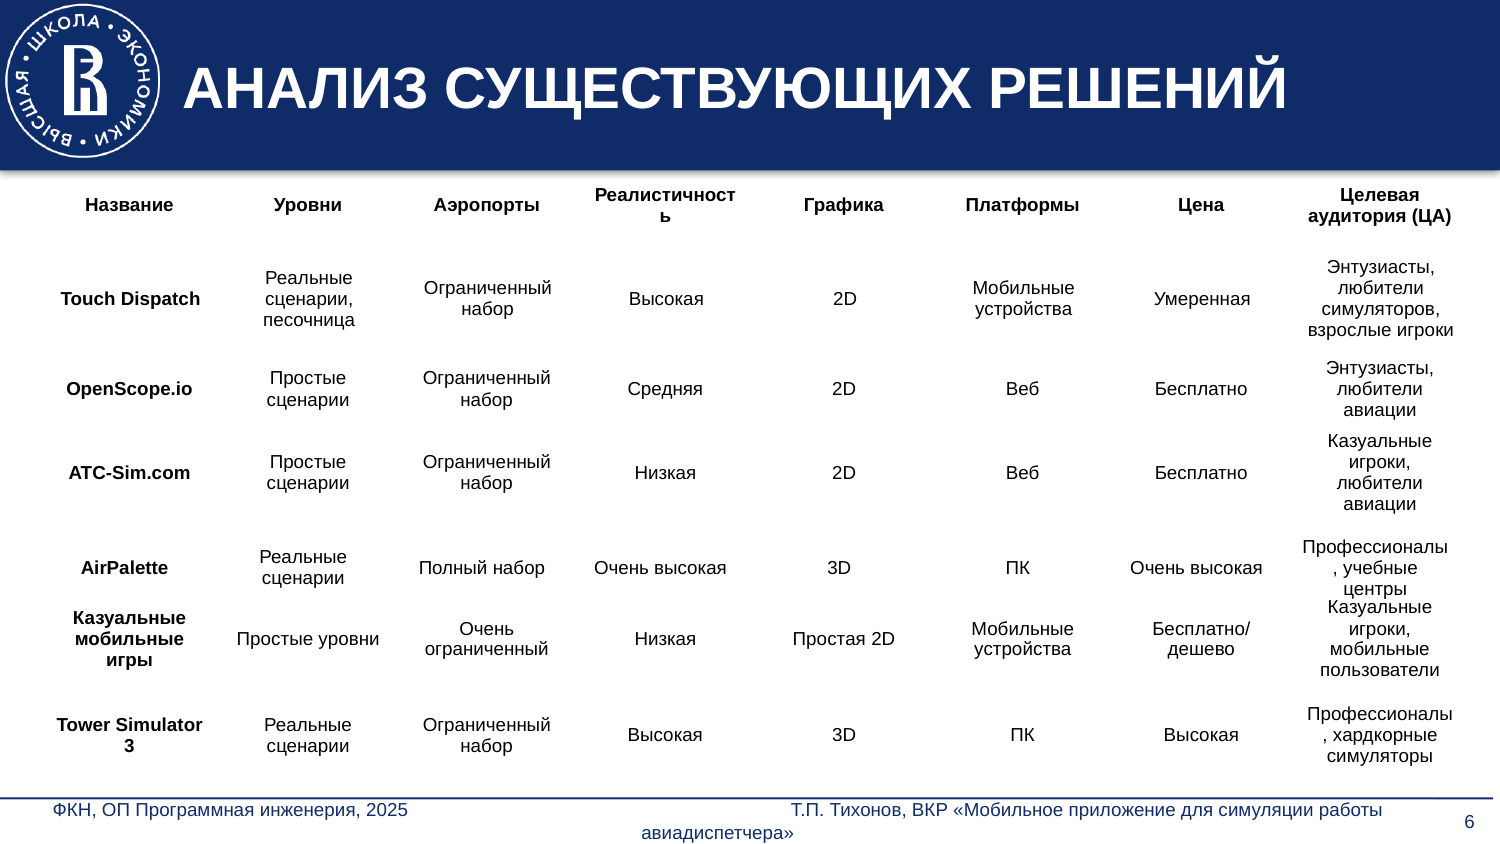

# АНАЛИЗ СУЩЕСТВУЮЩИХ РЕШЕНИЙ
| Название | Уровни | Аэропорты | Реалистичность | Графика | Платформы | Цена | Целевая аудитория (ЦА) |
| --- | --- | --- | --- | --- | --- | --- | --- |
| Touch Dispatch | Реальные сценарии, песочница | Ограниченный набор | Высокая | 2D | Мобильные устройства | Умеренная | Энтузиасты, любители симуляторов, взрослые игроки |
| --- | --- | --- | --- | --- | --- | --- | --- |
| OpenScope.io | Простые сценарии | Ограниченный набор | Средняя | 2D | Веб | Бесплатно | Энтузиасты, любители авиации |
| --- | --- | --- | --- | --- | --- | --- | --- |
| ATC-Sim.com | Простые сценарии | Ограниченный набор | Низкая | 2D | Веб | Бесплатно | Казуальные игроки, любители авиации |
| --- | --- | --- | --- | --- | --- | --- | --- |
| AirPalette | Реальные сценарии | Полный набор | Очень высокая | 3D | ПК | Очень высокая | Профессионалы, учебные центры |
| --- | --- | --- | --- | --- | --- | --- | --- |
| Казуальные мобильные игры | Простые уровни | Очень ограниченный | Низкая | Простая 2D | Мобильные устройства | Бесплатно/дешево | Казуальные игроки, мобильные пользователи |
| --- | --- | --- | --- | --- | --- | --- | --- |
| Tower Simulator 3 | Реальные сценарии | Ограниченный набор | Высокая | 3D | ПК | Высокая | Профессионалы, хардкорные симуляторы |
| --- | --- | --- | --- | --- | --- | --- | --- |
6
ФКН, ОП Программная инженерия, 2025                                                                         Т.П. Тихонов, ВКР «Мобильное приложение для симуляции работы авиадиспетчера»